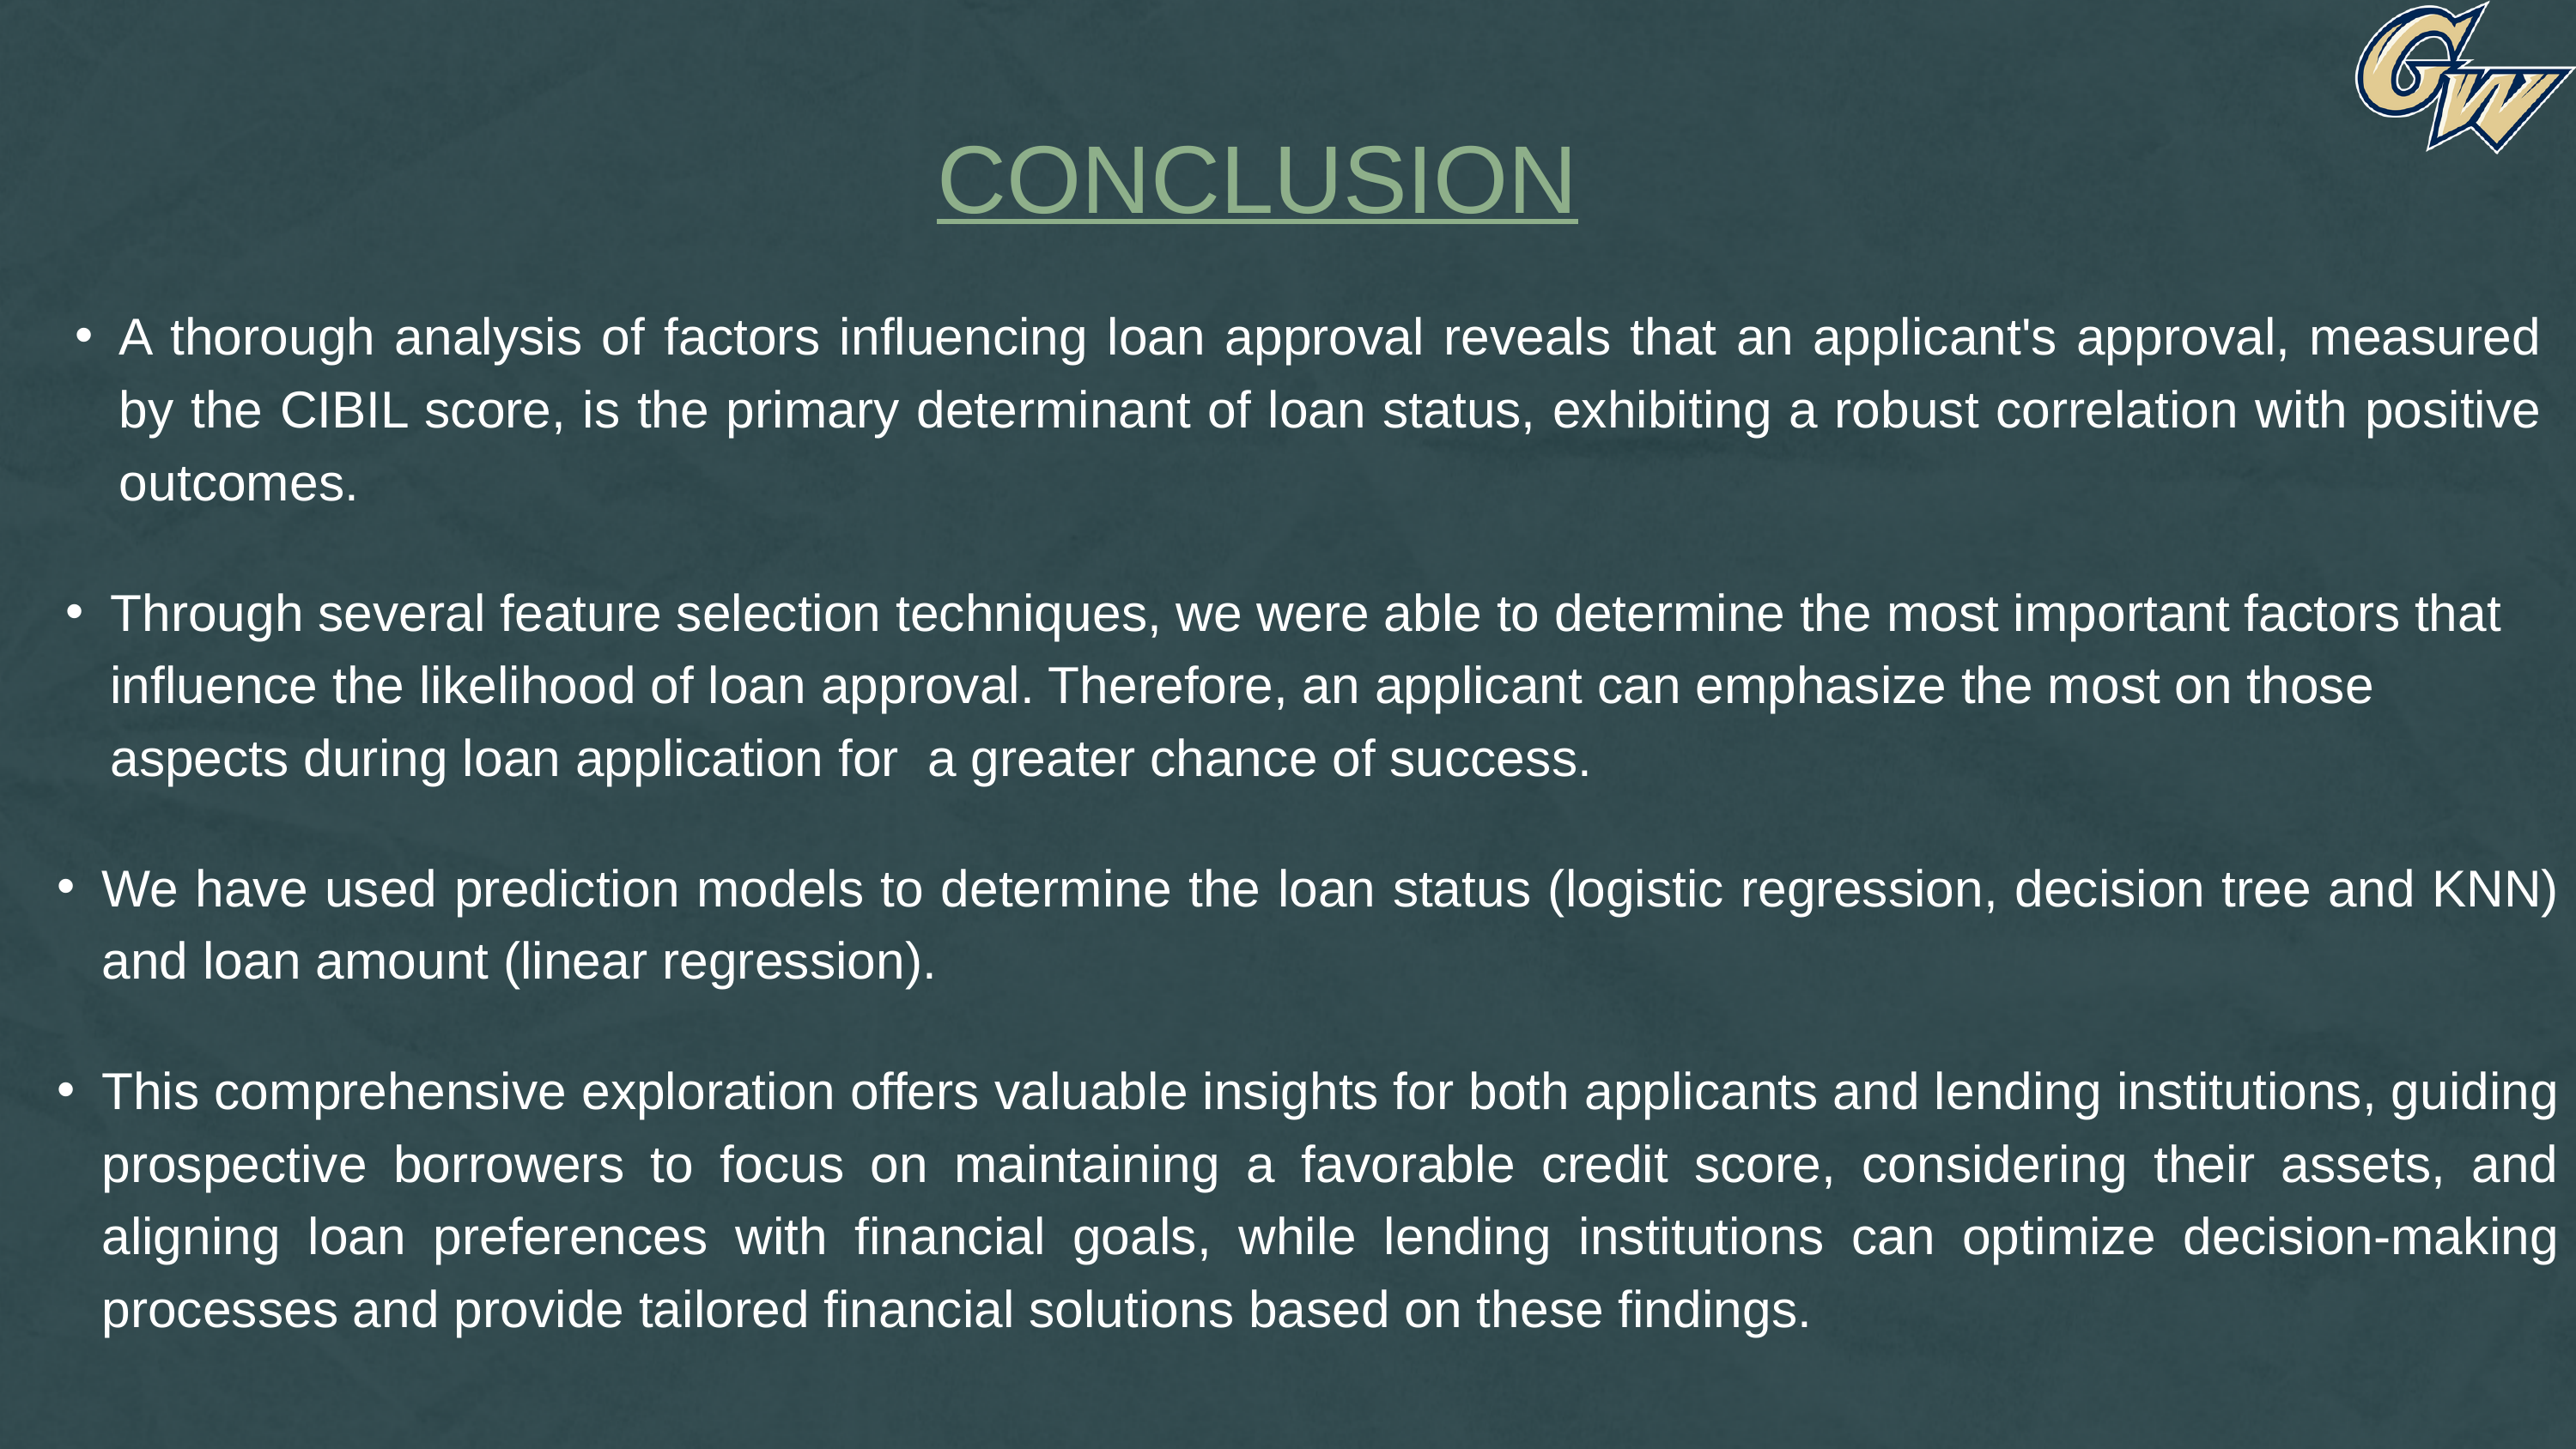

CONCLUSION
A thorough analysis of factors influencing loan approval reveals that an applicant's approval, measured by the CIBIL score, is the primary determinant of loan status, exhibiting a robust correlation with positive outcomes.
Through several feature selection techniques, we were able to determine the most important factors that influence the likelihood of loan approval. Therefore, an applicant can emphasize the most on those aspects during loan application for  a greater chance of success.
We have used prediction models to determine the loan status (logistic regression, decision tree and KNN) and loan amount (linear regression).
This comprehensive exploration offers valuable insights for both applicants and lending institutions, guiding prospective borrowers to focus on maintaining a favorable credit score, considering their assets, and aligning loan preferences with financial goals, while lending institutions can optimize decision-making processes and provide tailored financial solutions based on these findings.